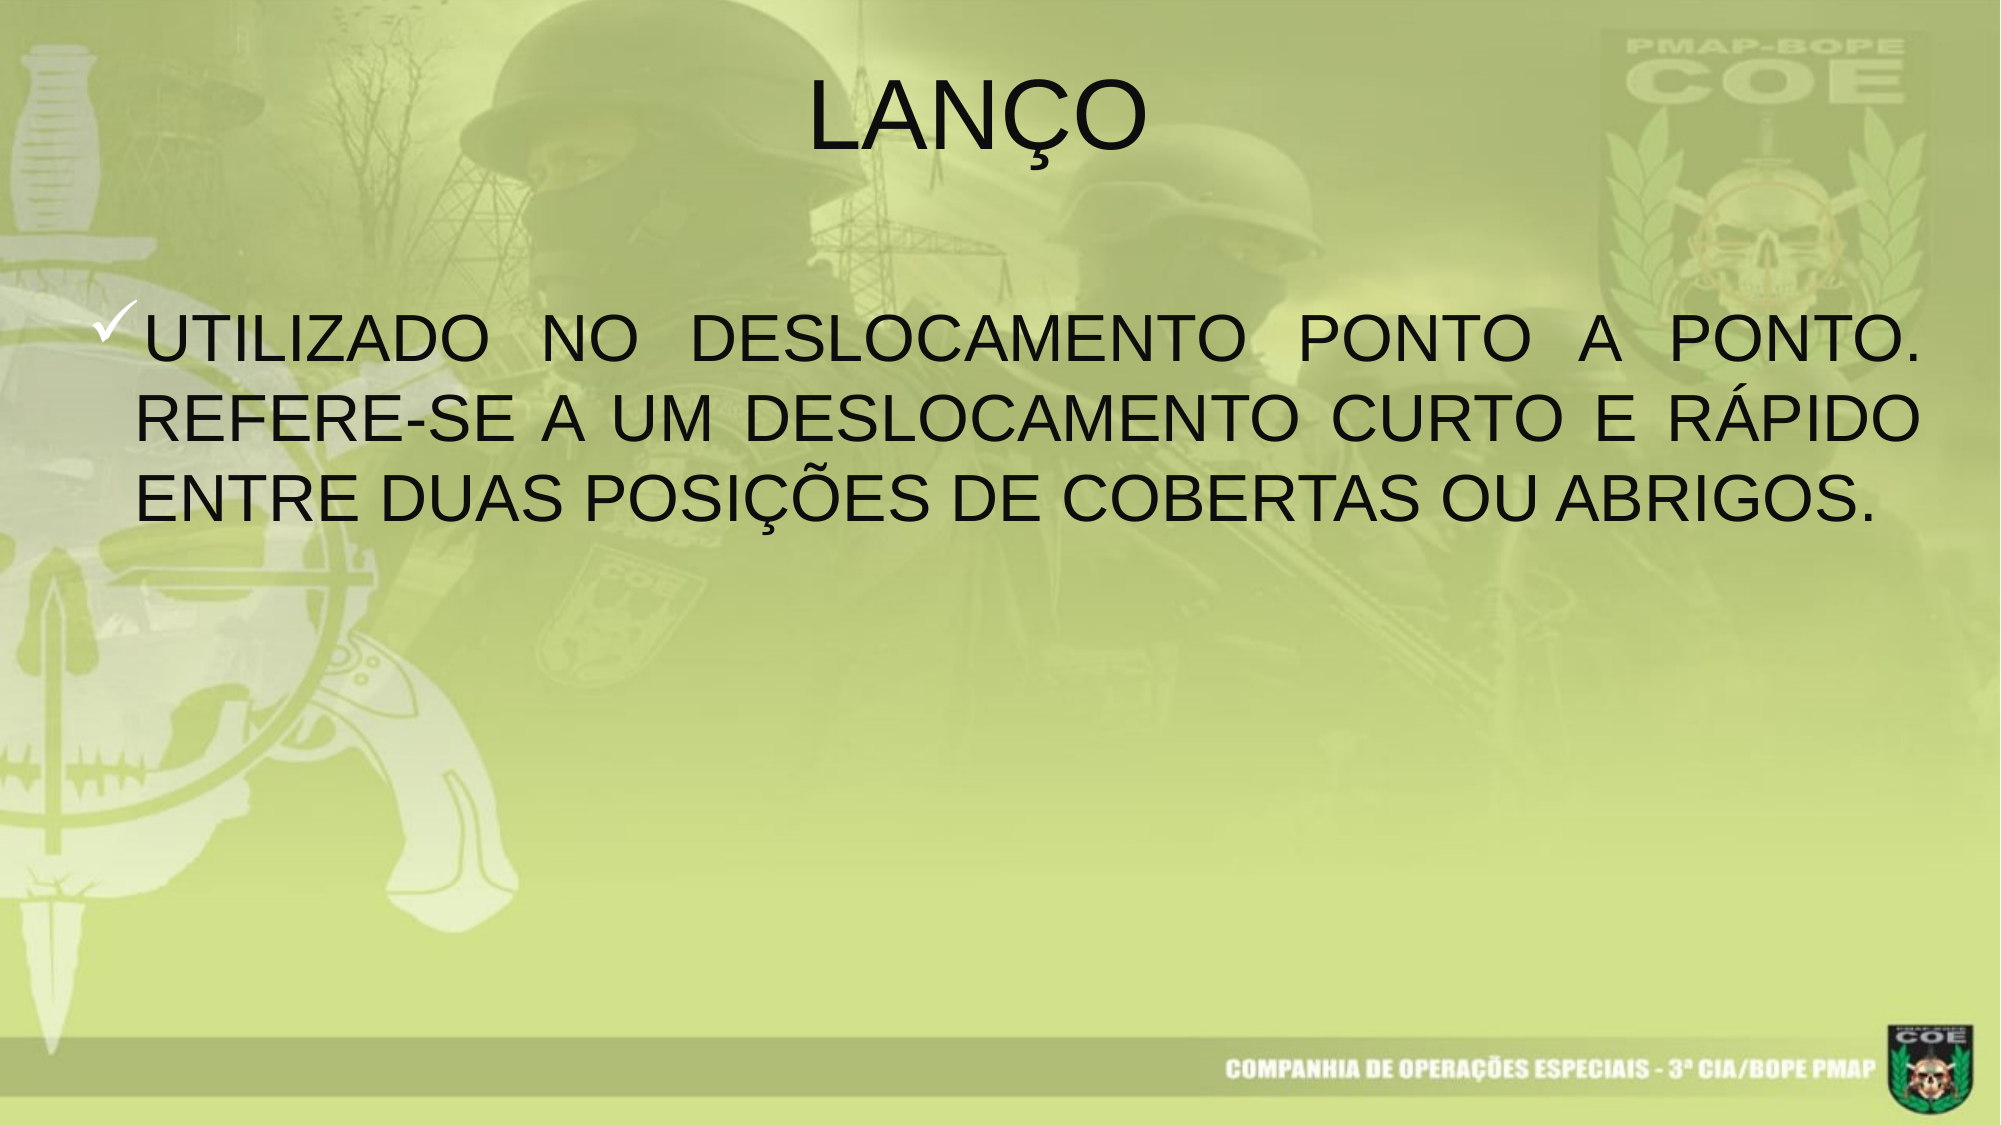

# LANÇO
UTILIZADO NO DESLOCAMENTO PONTO A PONTO. REFERE-SE A UM DESLOCAMENTO CURTO E RÁPIDO ENTRE DUAS POSIÇÕES DE COBERTAS OU ABRIGOS.